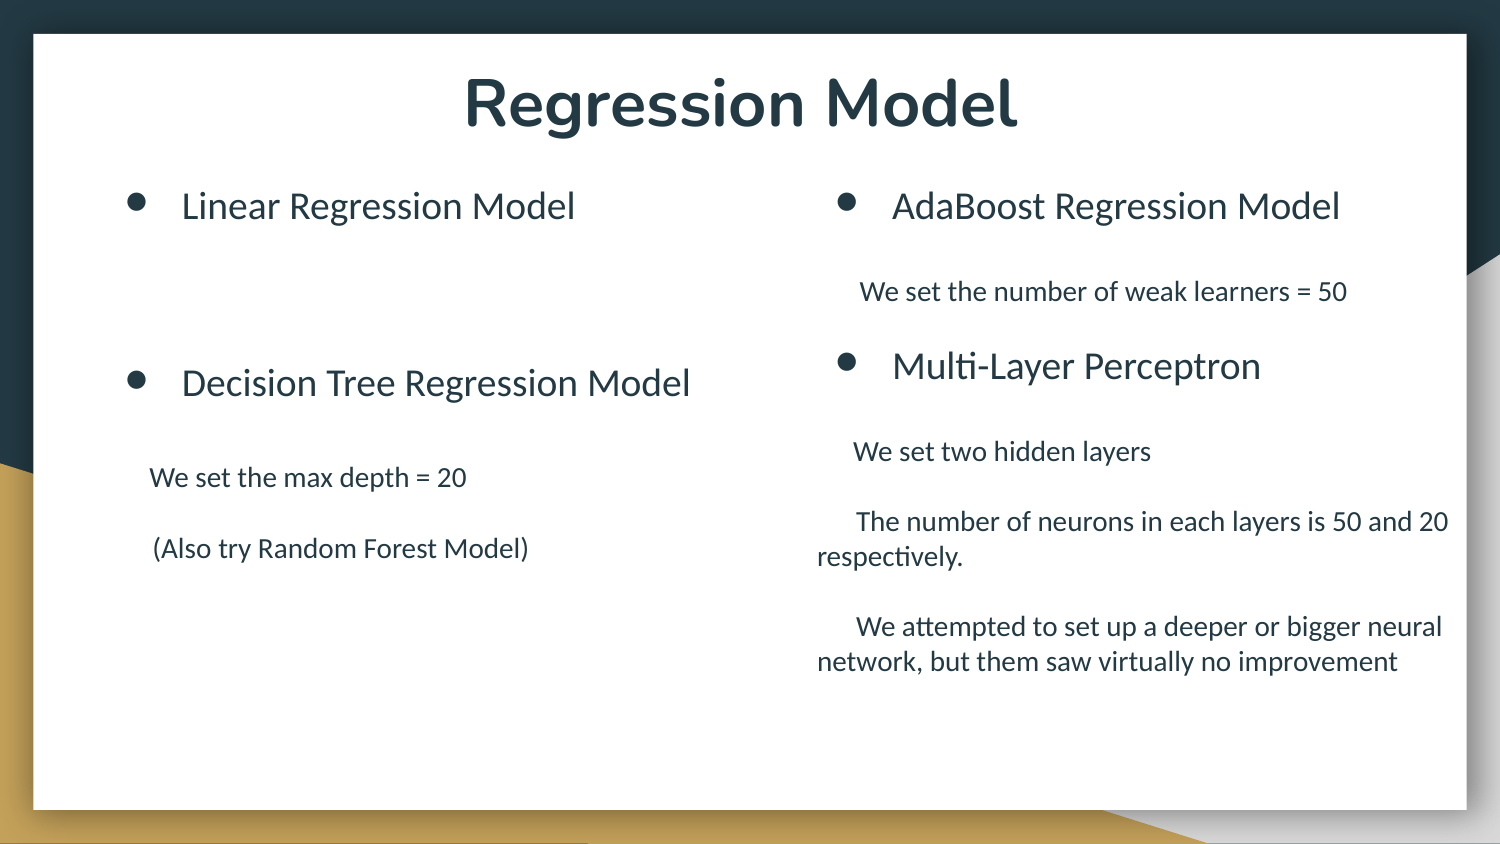

Regression Model
#
Linear Regression Model

Decision Tree Regression Model

     We set the max depth = 20

       (Also try Random Forest Model)

AdaBoost Regression Model

       We set the number of weak learners = 50

Multi-Layer Perceptron

      We set two hidden layers

      The number of neurons in each layers is 50 and 20 respectively.

      We attempted to set up a deeper or bigger neural network, but them saw virtually no improvement